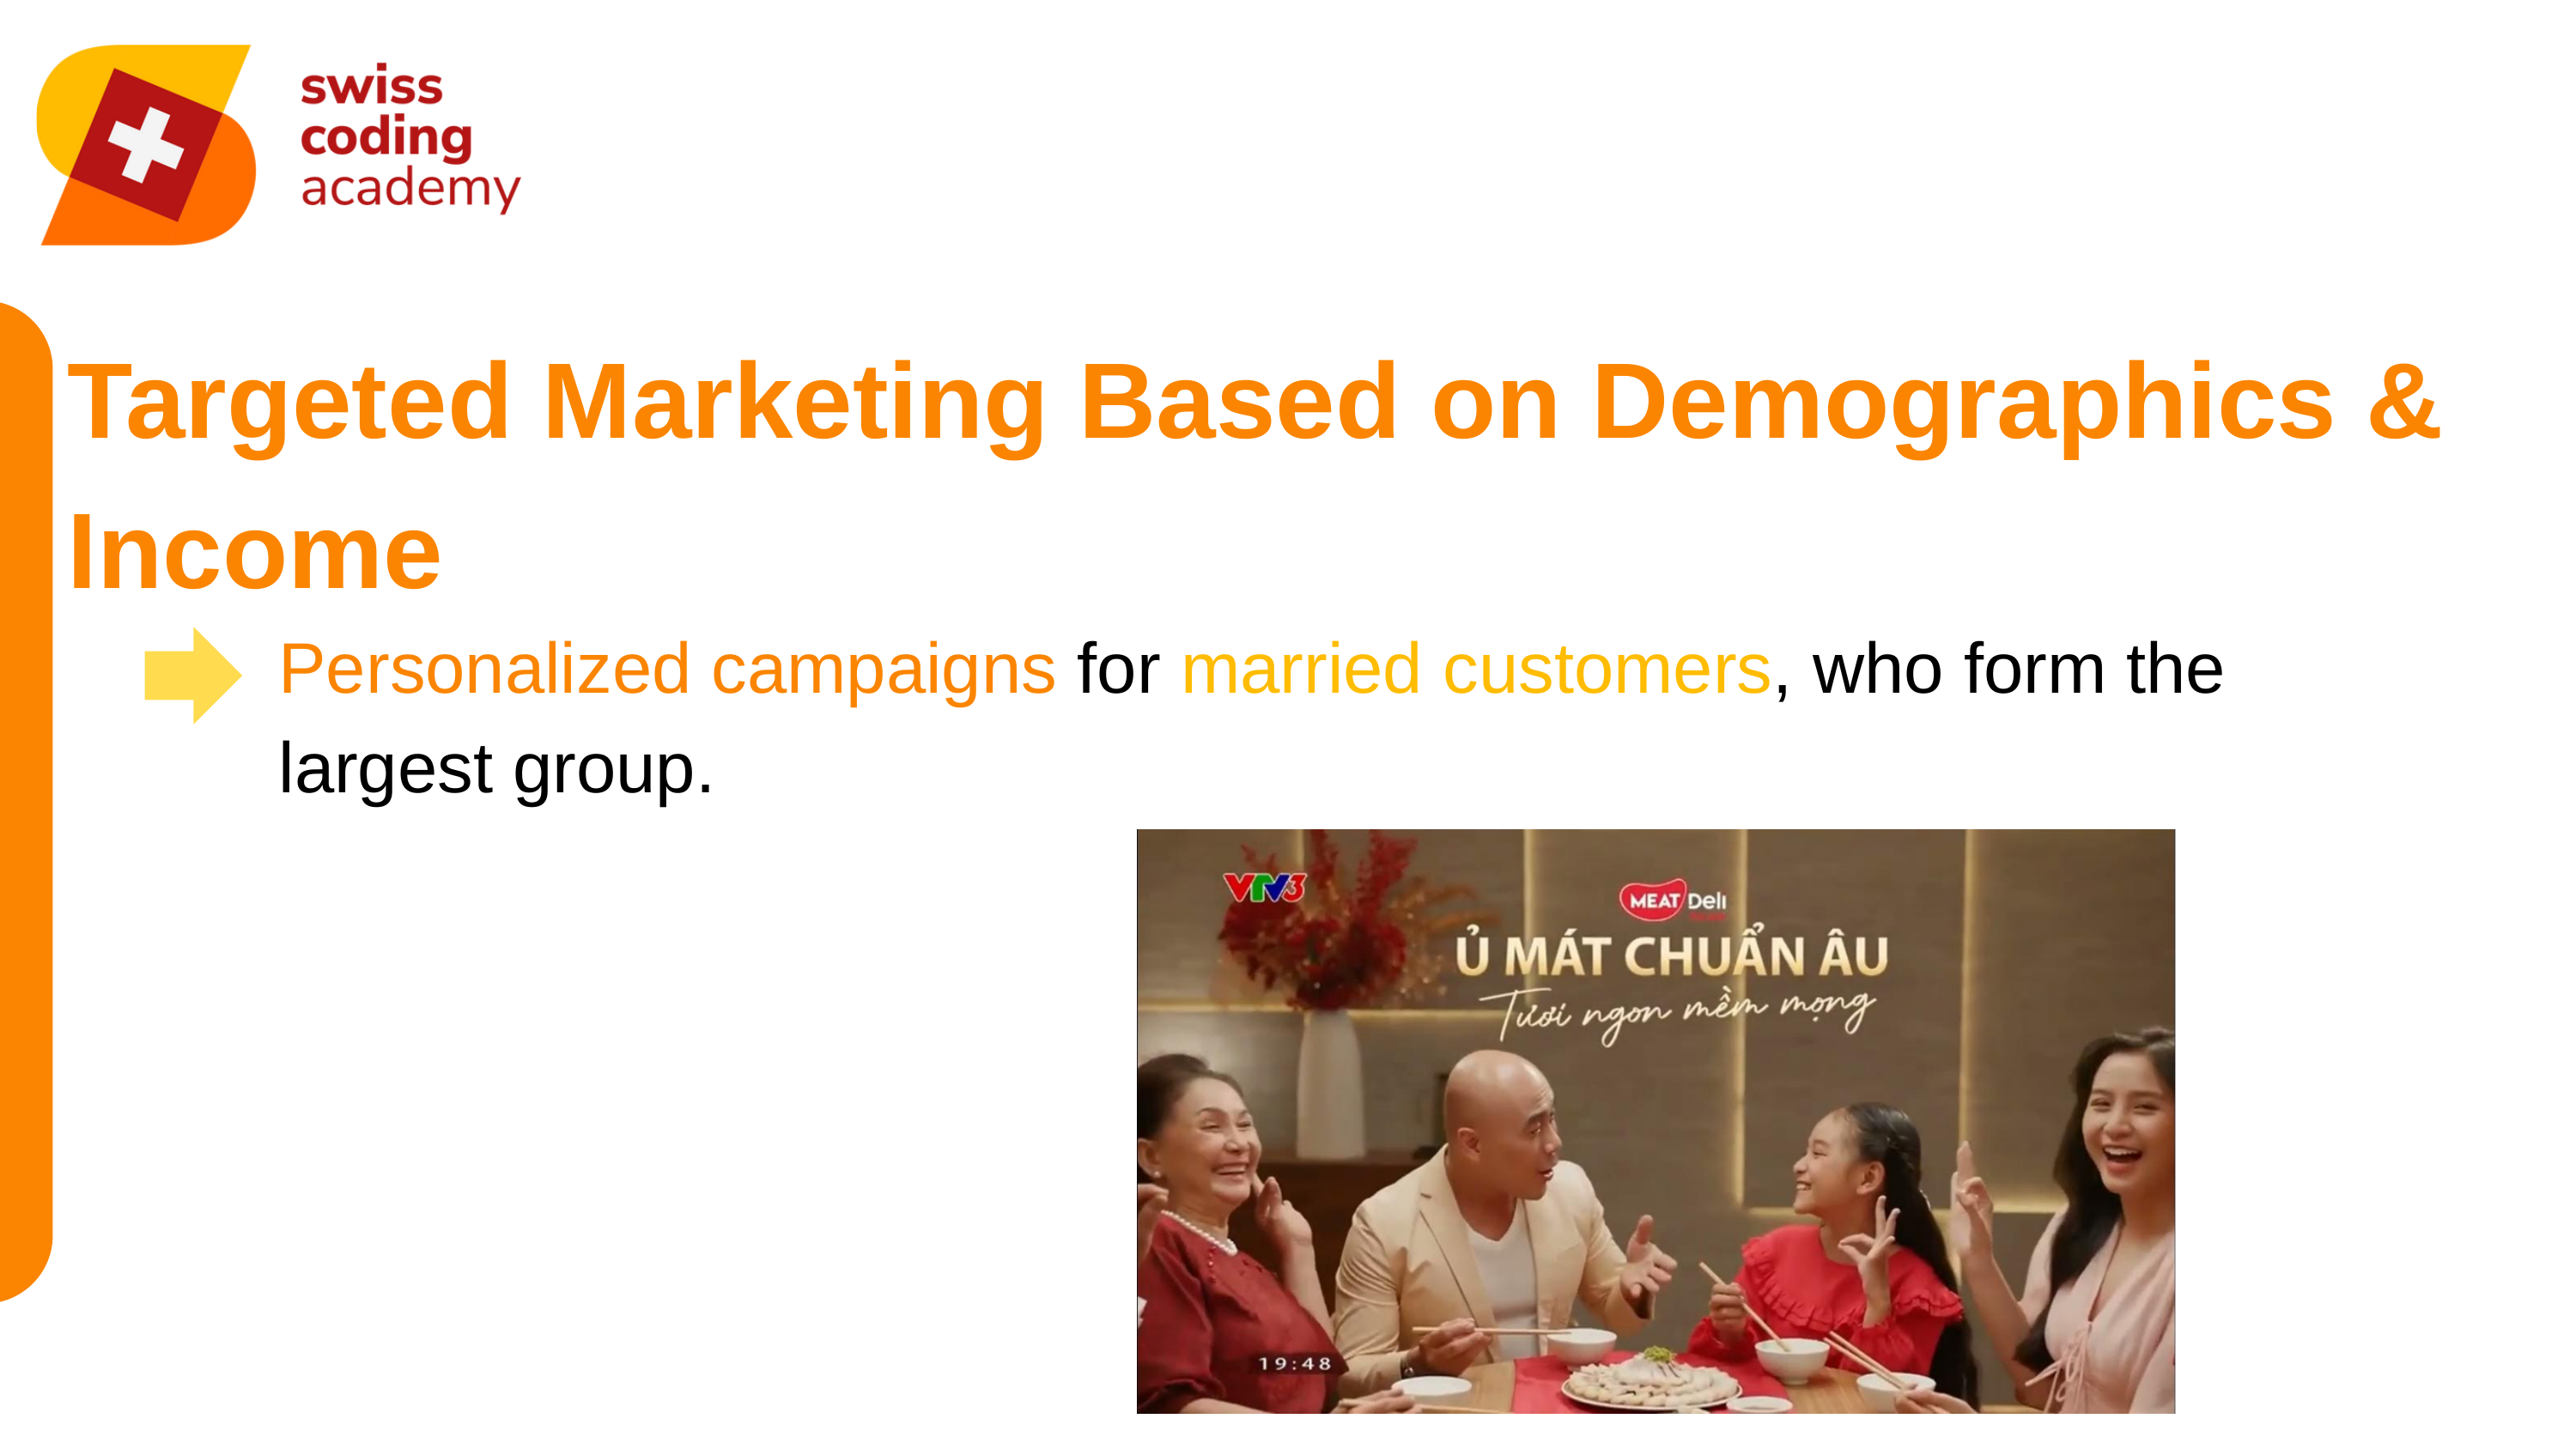

Targeted Marketing Based on Demographics & Income
Personalized campaigns for married customers, who form the largest group.